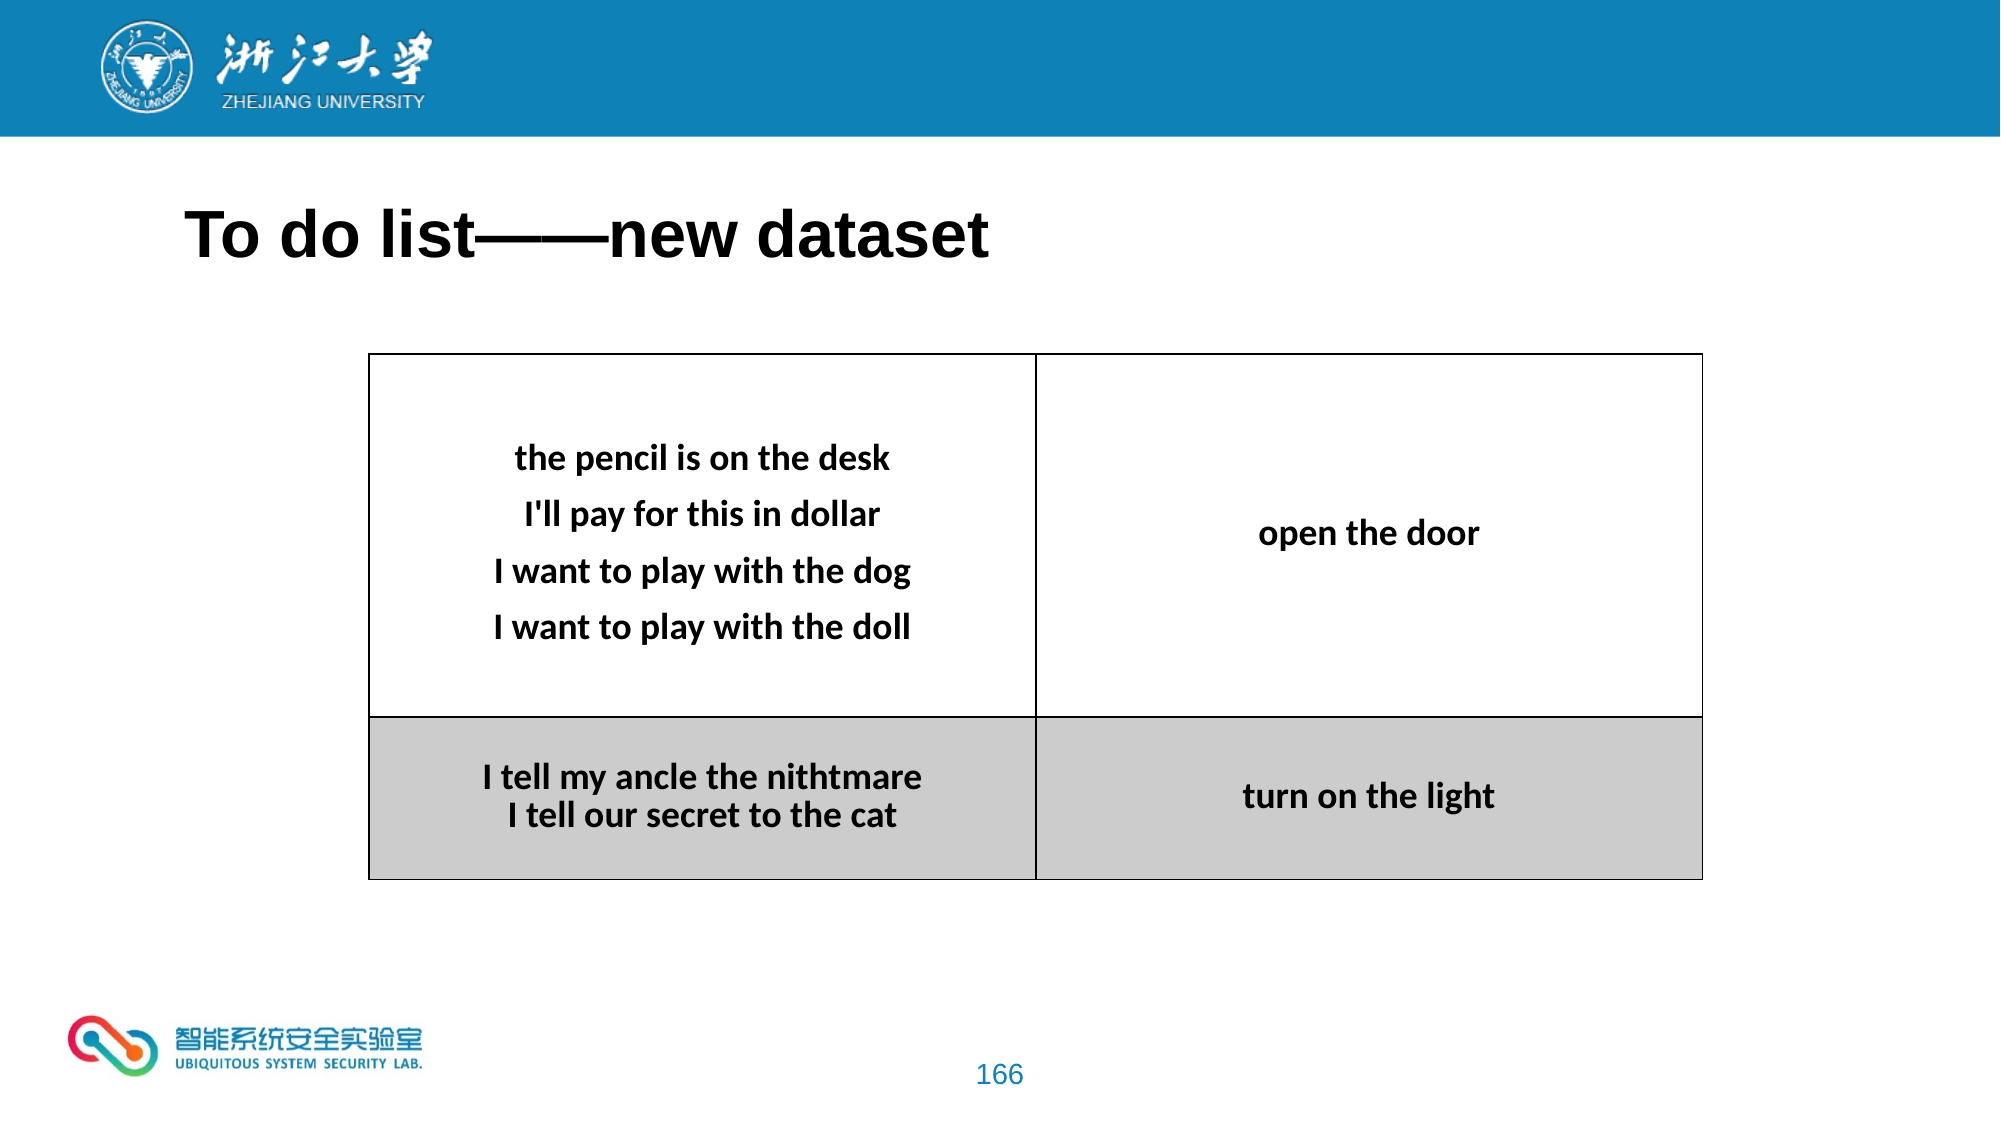

To do list——new dataset
| the pencil is on the desk I'll pay for this in dollar I want to play with the dog I want to play with the doll | open the door |
| --- | --- |
| I tell my ancle the nithtmare I tell our secret to the cat | turn on the light |